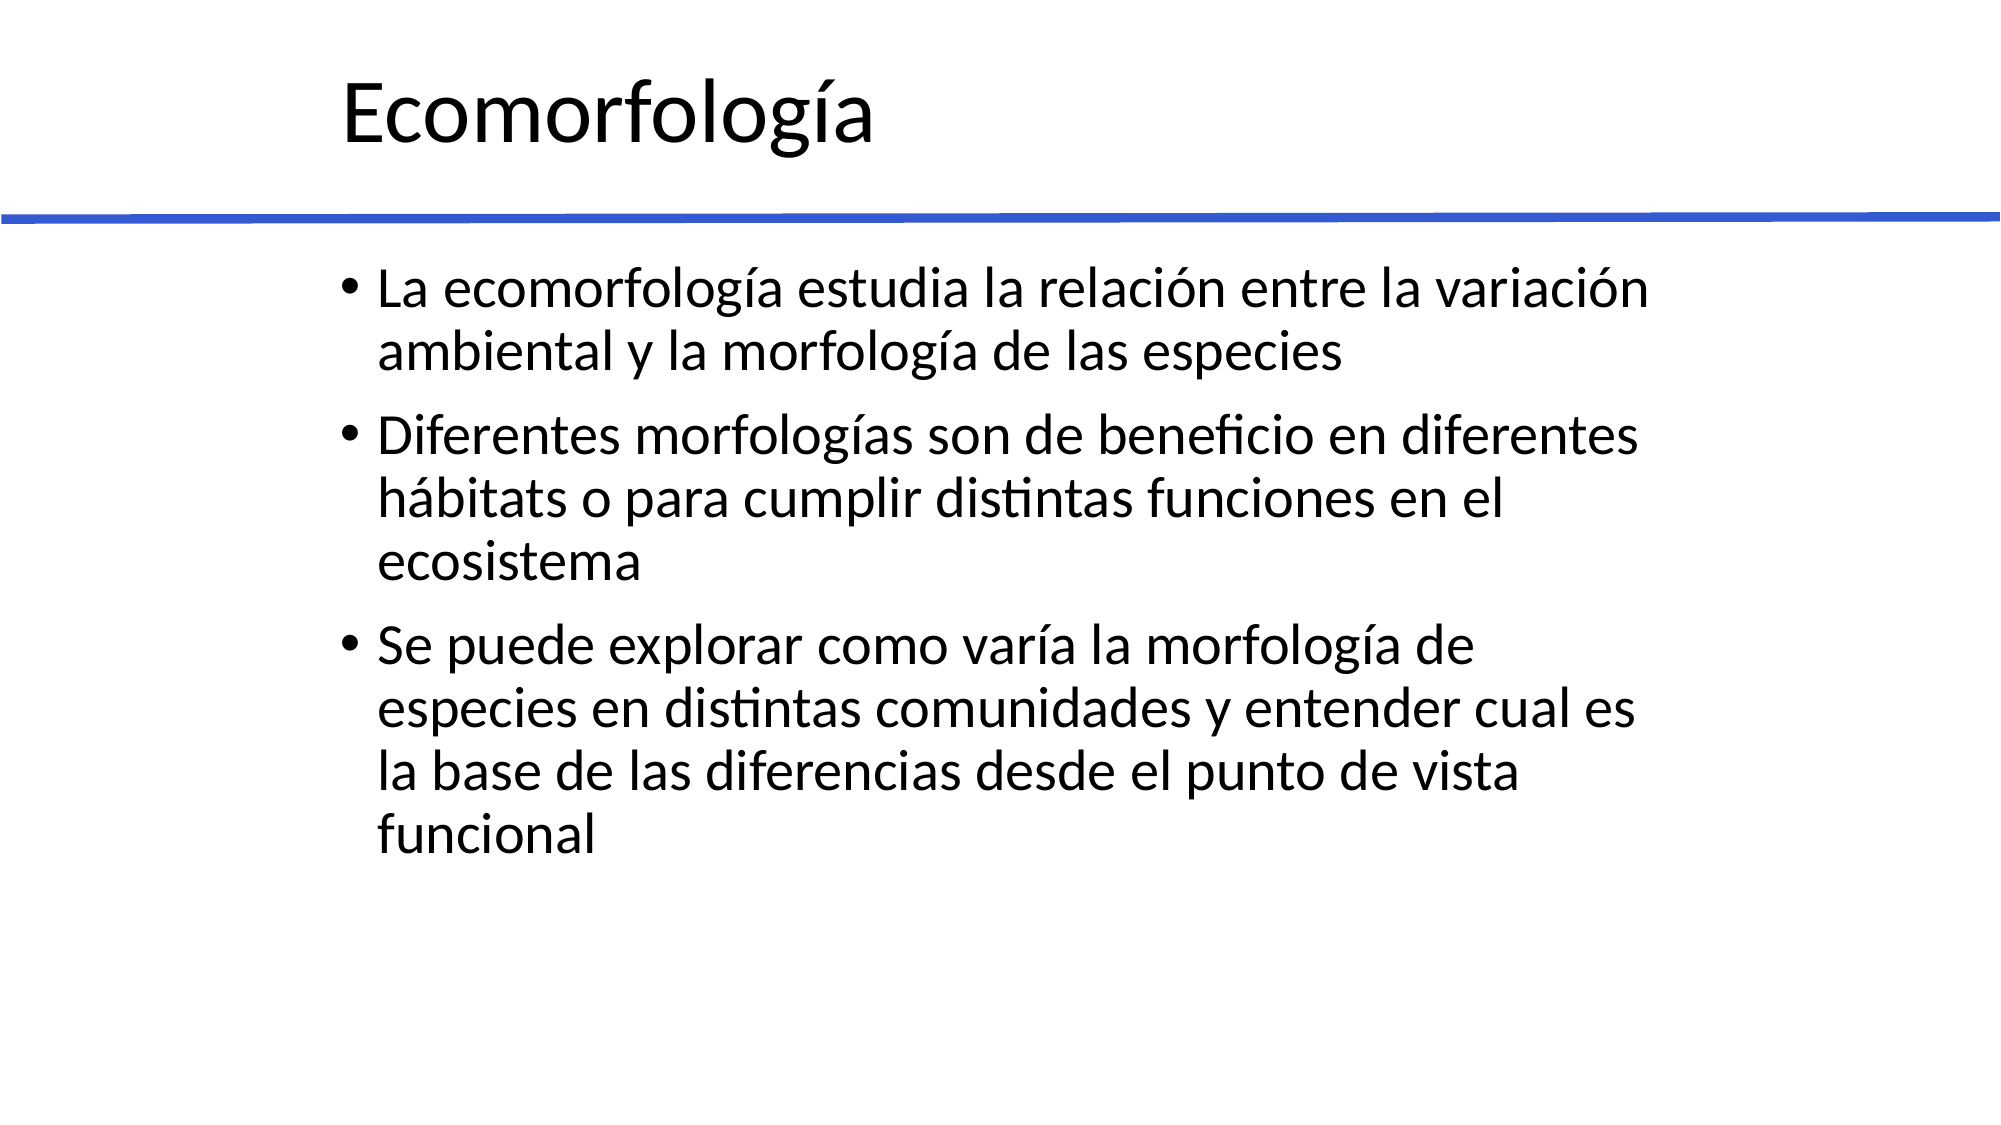

# Ecomorfología
La ecomorfología estudia la relación entre la variación ambiental y la morfología de las especies
Diferentes morfologías son de beneficio en diferentes hábitats o para cumplir distintas funciones en el ecosistema
Se puede explorar como varía la morfología de especies en distintas comunidades y entender cual es la base de las diferencias desde el punto de vista funcional